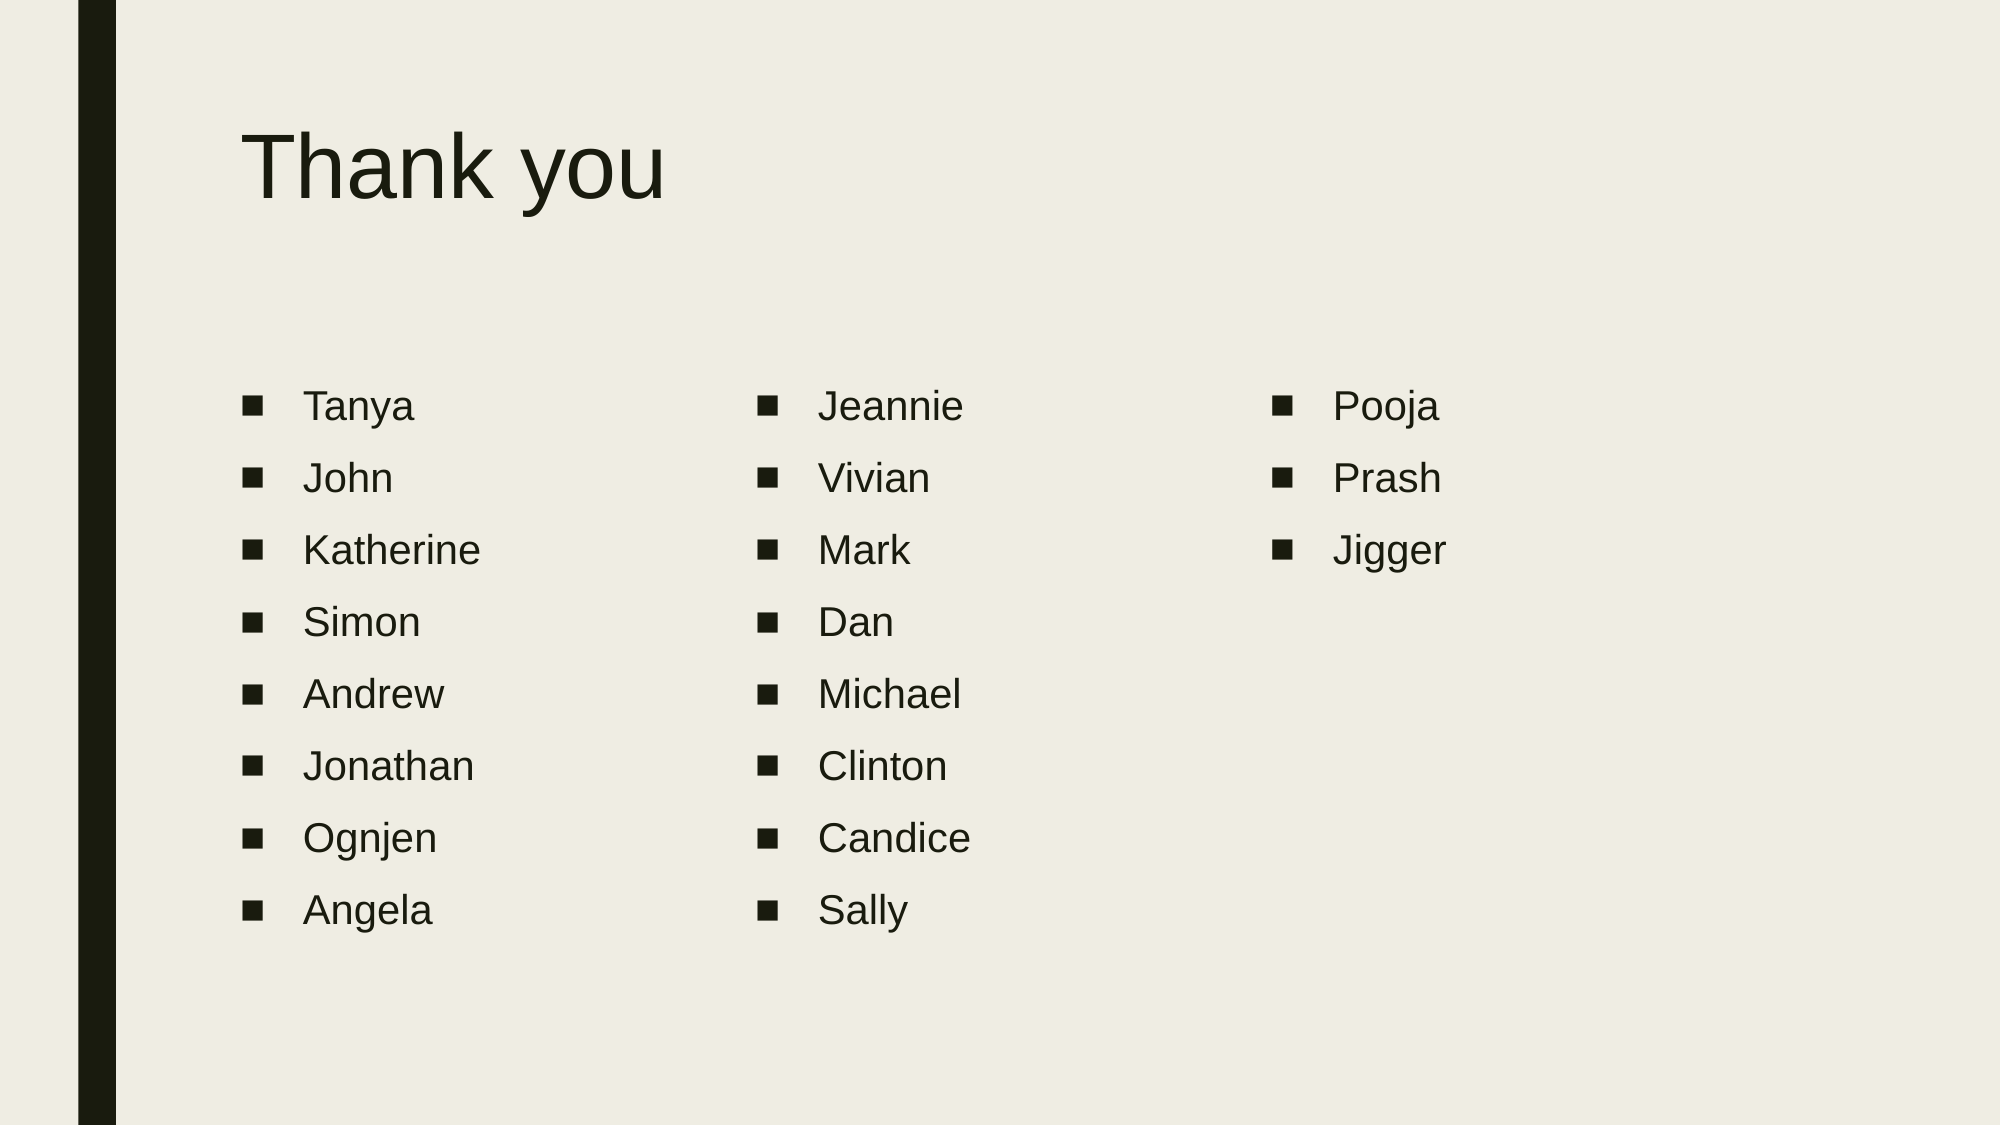

# Thank you
Tanya
John
Katherine
Simon
Andrew
Jonathan
Ognjen
Angela
Jeannie
Vivian
Mark
Dan
Michael
Clinton
Candice
Sally
Pooja
Prash
Jigger